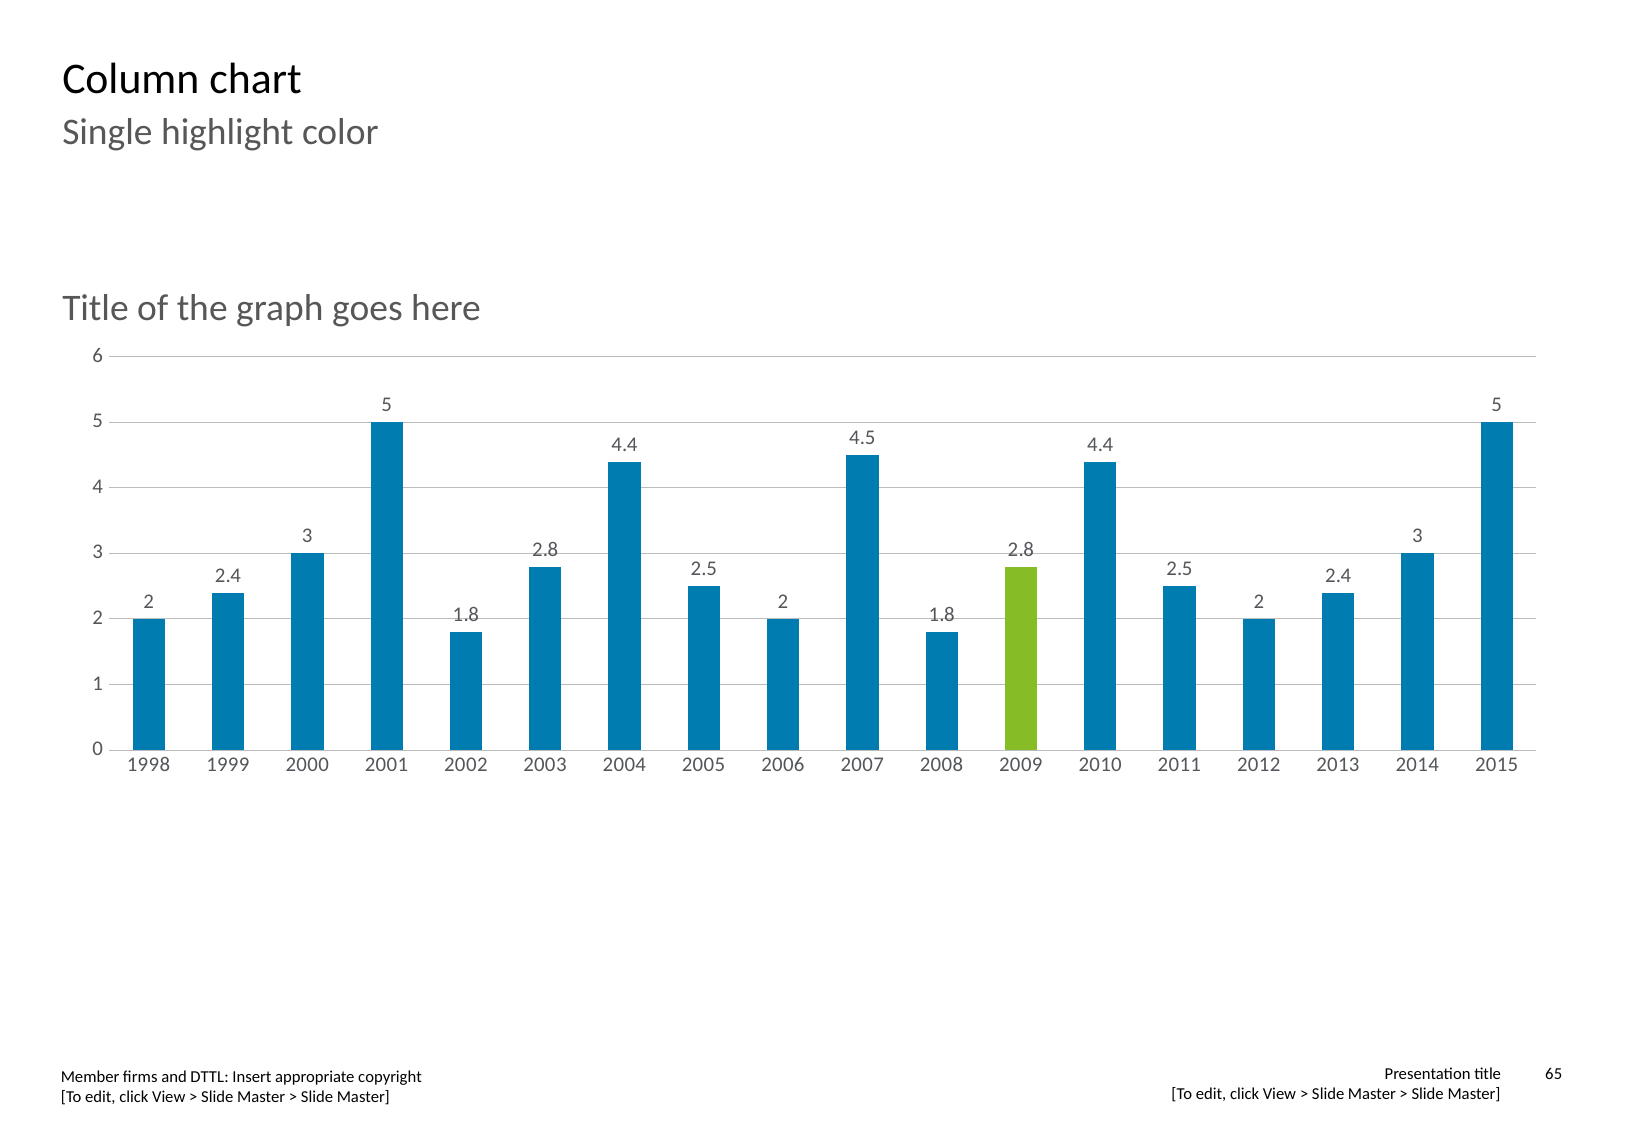

# Column chart
Single highlight color
Title of the graph goes here

### Chart

| Category | Series 1 |
|---|---|
| 1998 | 2.0 |
| 1999 | 2.4 |
| 2000 | 3.0 |
| 2001 | 5.0 |
| 2002 | 1.8 |
| 2003 | 2.8 |
| 2004 | 4.4 |
| 2005 | 2.5 |
| 2006 | 2.0 |
| 2007 | 4.5 |
| 2008 | 1.8 |
| 2009 | 2.8 |
| 2010 | 4.4 |
| 2011 | 2.5 |
| 2012 | 2.0 |
| 2013 | 2.4 |
| 2014 | 3.0 |
| 2015 | 5.0 |